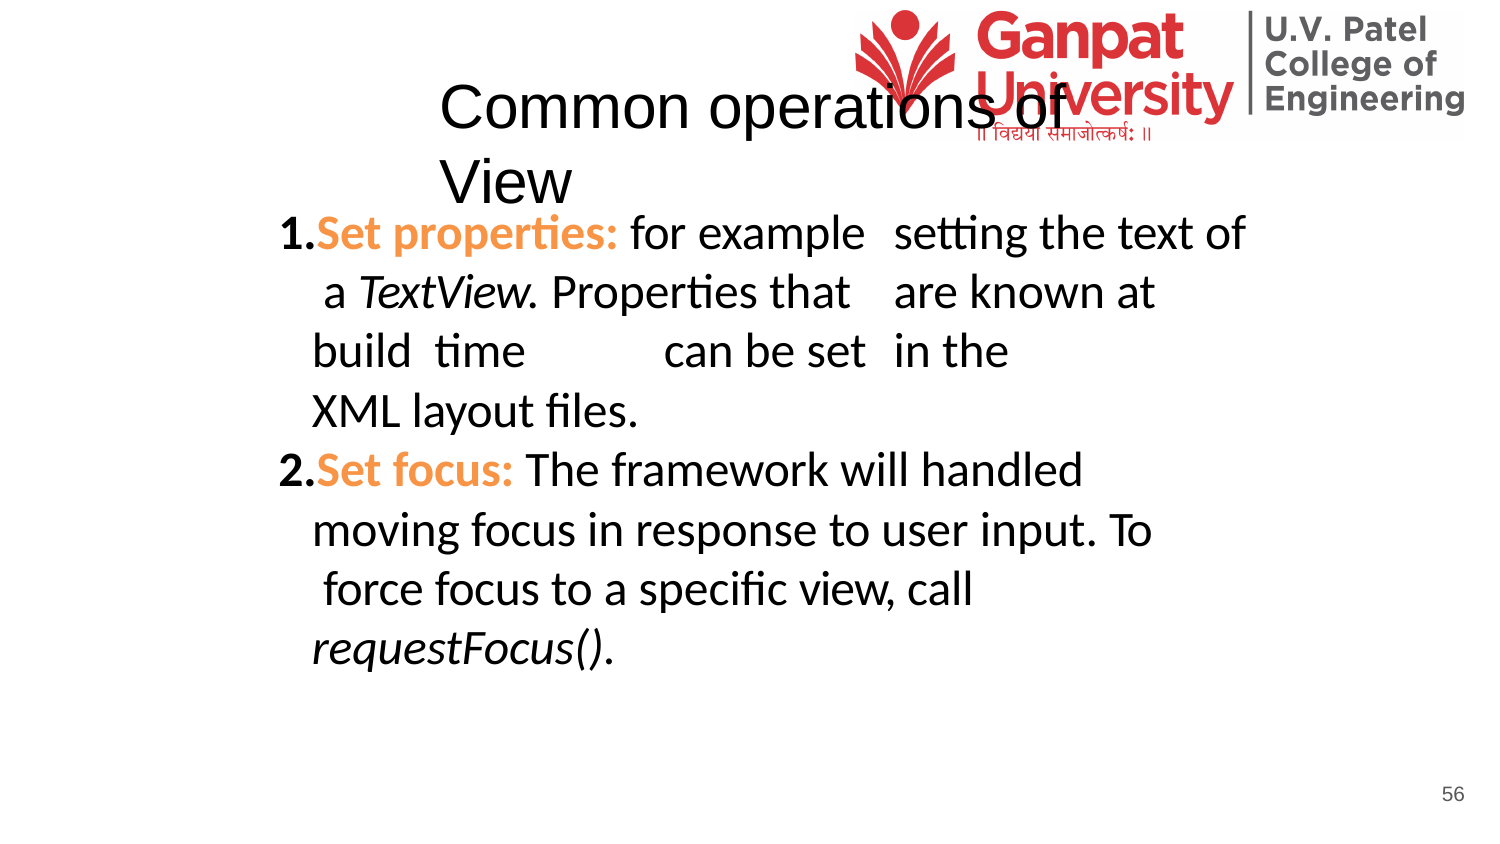

# Common operations of View
Set properties: for example	setting the text of  a TextView. Properties that	are known at	build  time	can be set	in the	XML layout files.
Set focus: The framework will handled  moving focus in response to user input. To  force focus to a specific view, call  requestFocus().
56